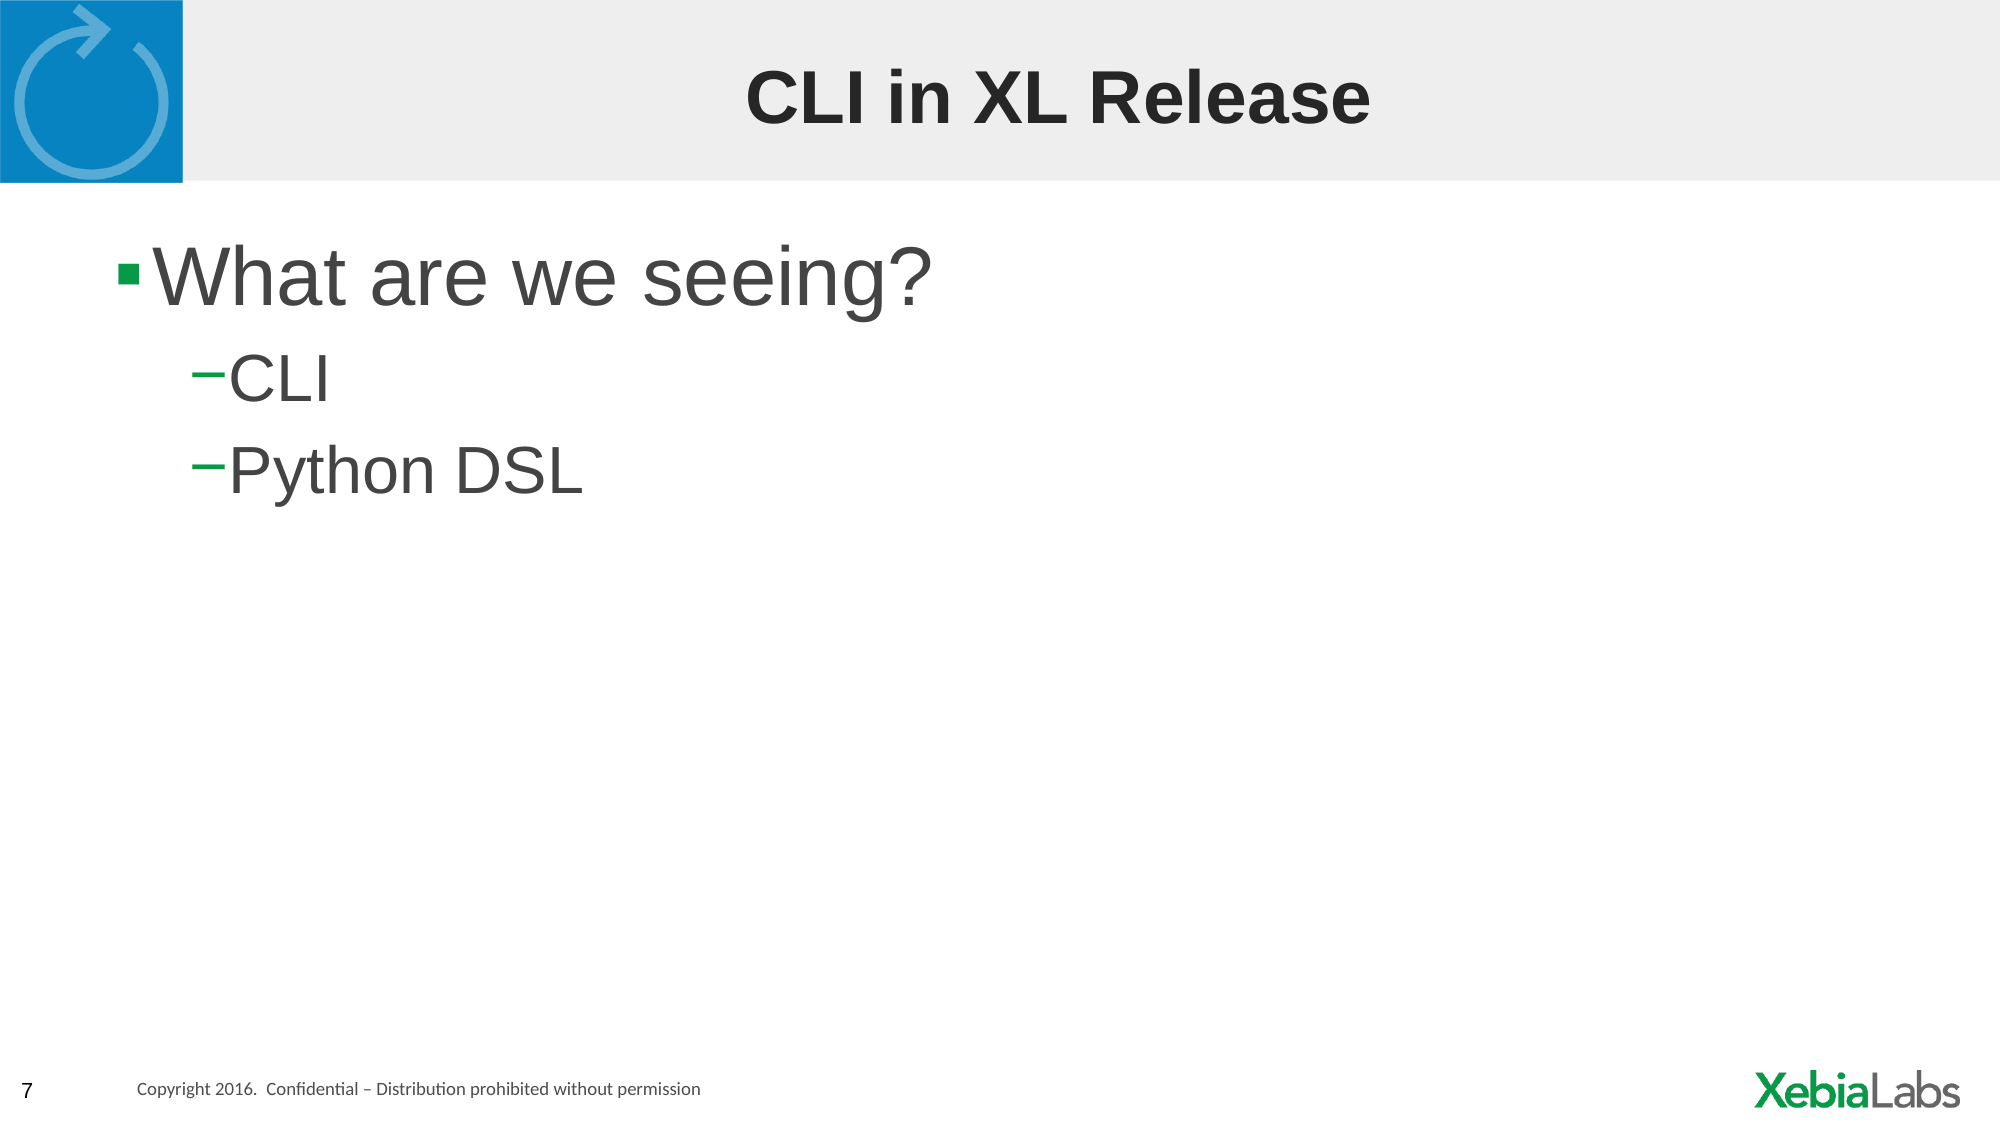

# CLI in XL Release
What are we seeing?
CLI
Python DSL